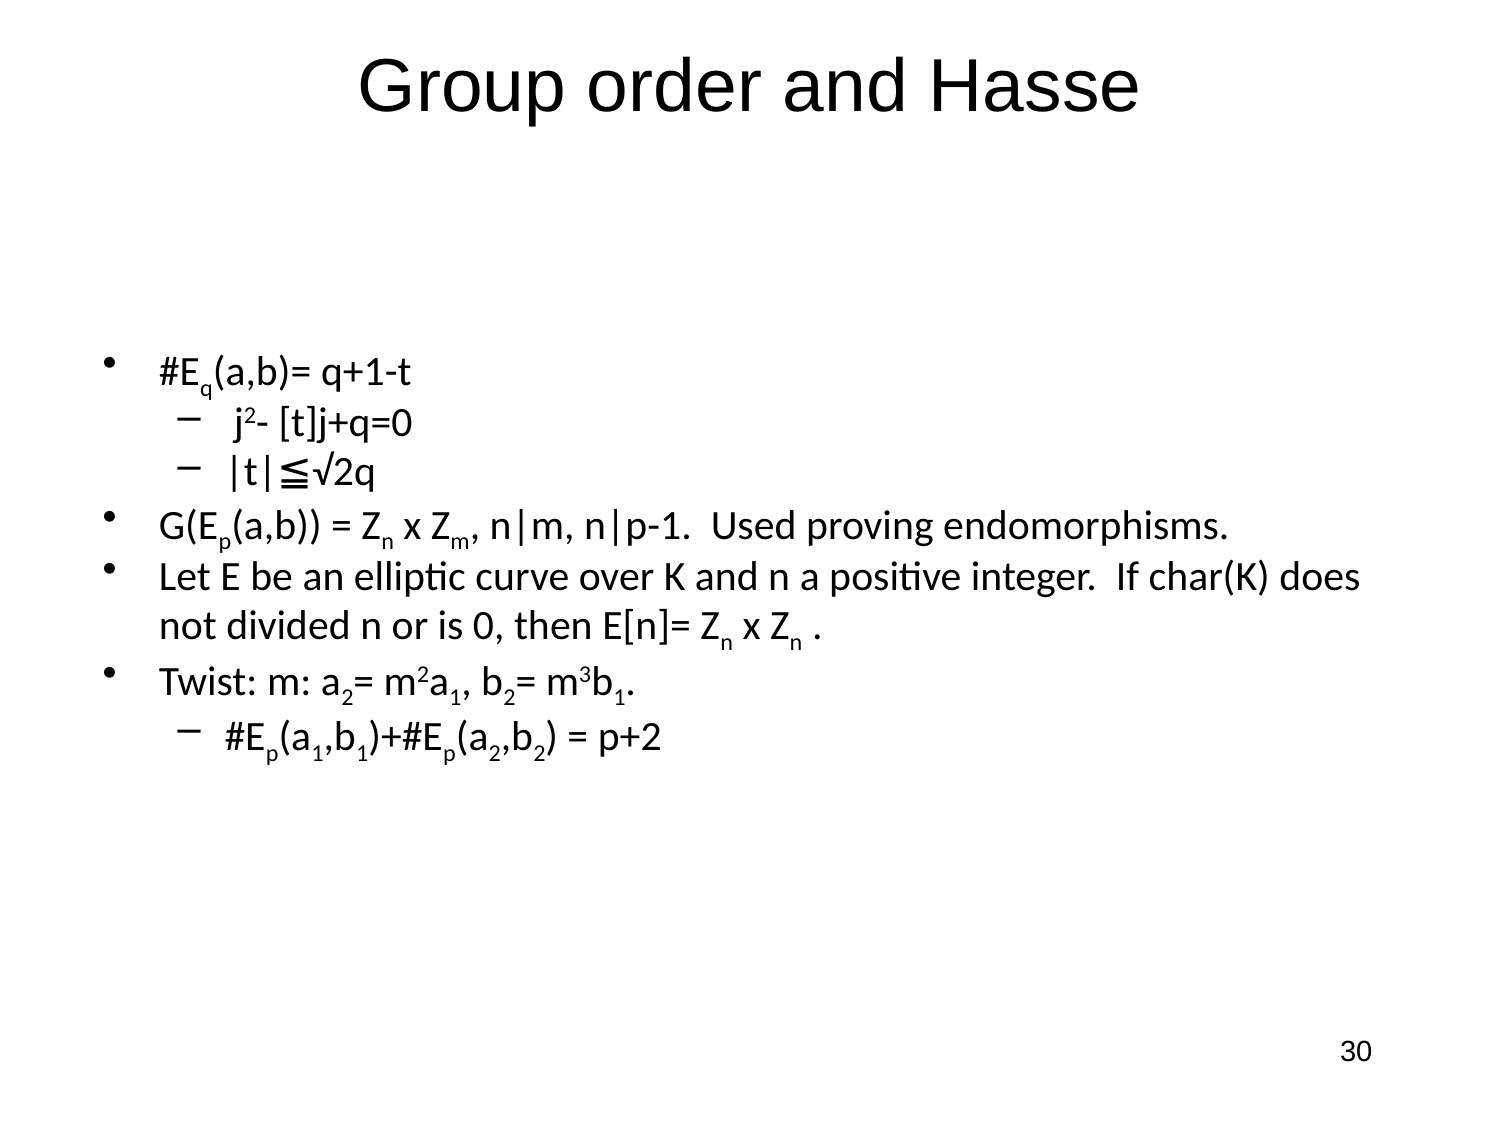

# Group order and Hasse
#Eq(a,b)= q+1-t
 j2- [t]j+q=0
|t|≦√2q
G(Ep(a,b)) = Zn x Zm, n|m, n|p-1.  Used proving endomorphisms.
Let E be an elliptic curve over K and n a positive integer.  If char(K) does not divided n or is 0, then E[n]= Zn x Zn .
Twist: m: a2= m2a1, b2= m3b1.
#Ep(a1,b1)+#Ep(a2,b2) = p+2

30